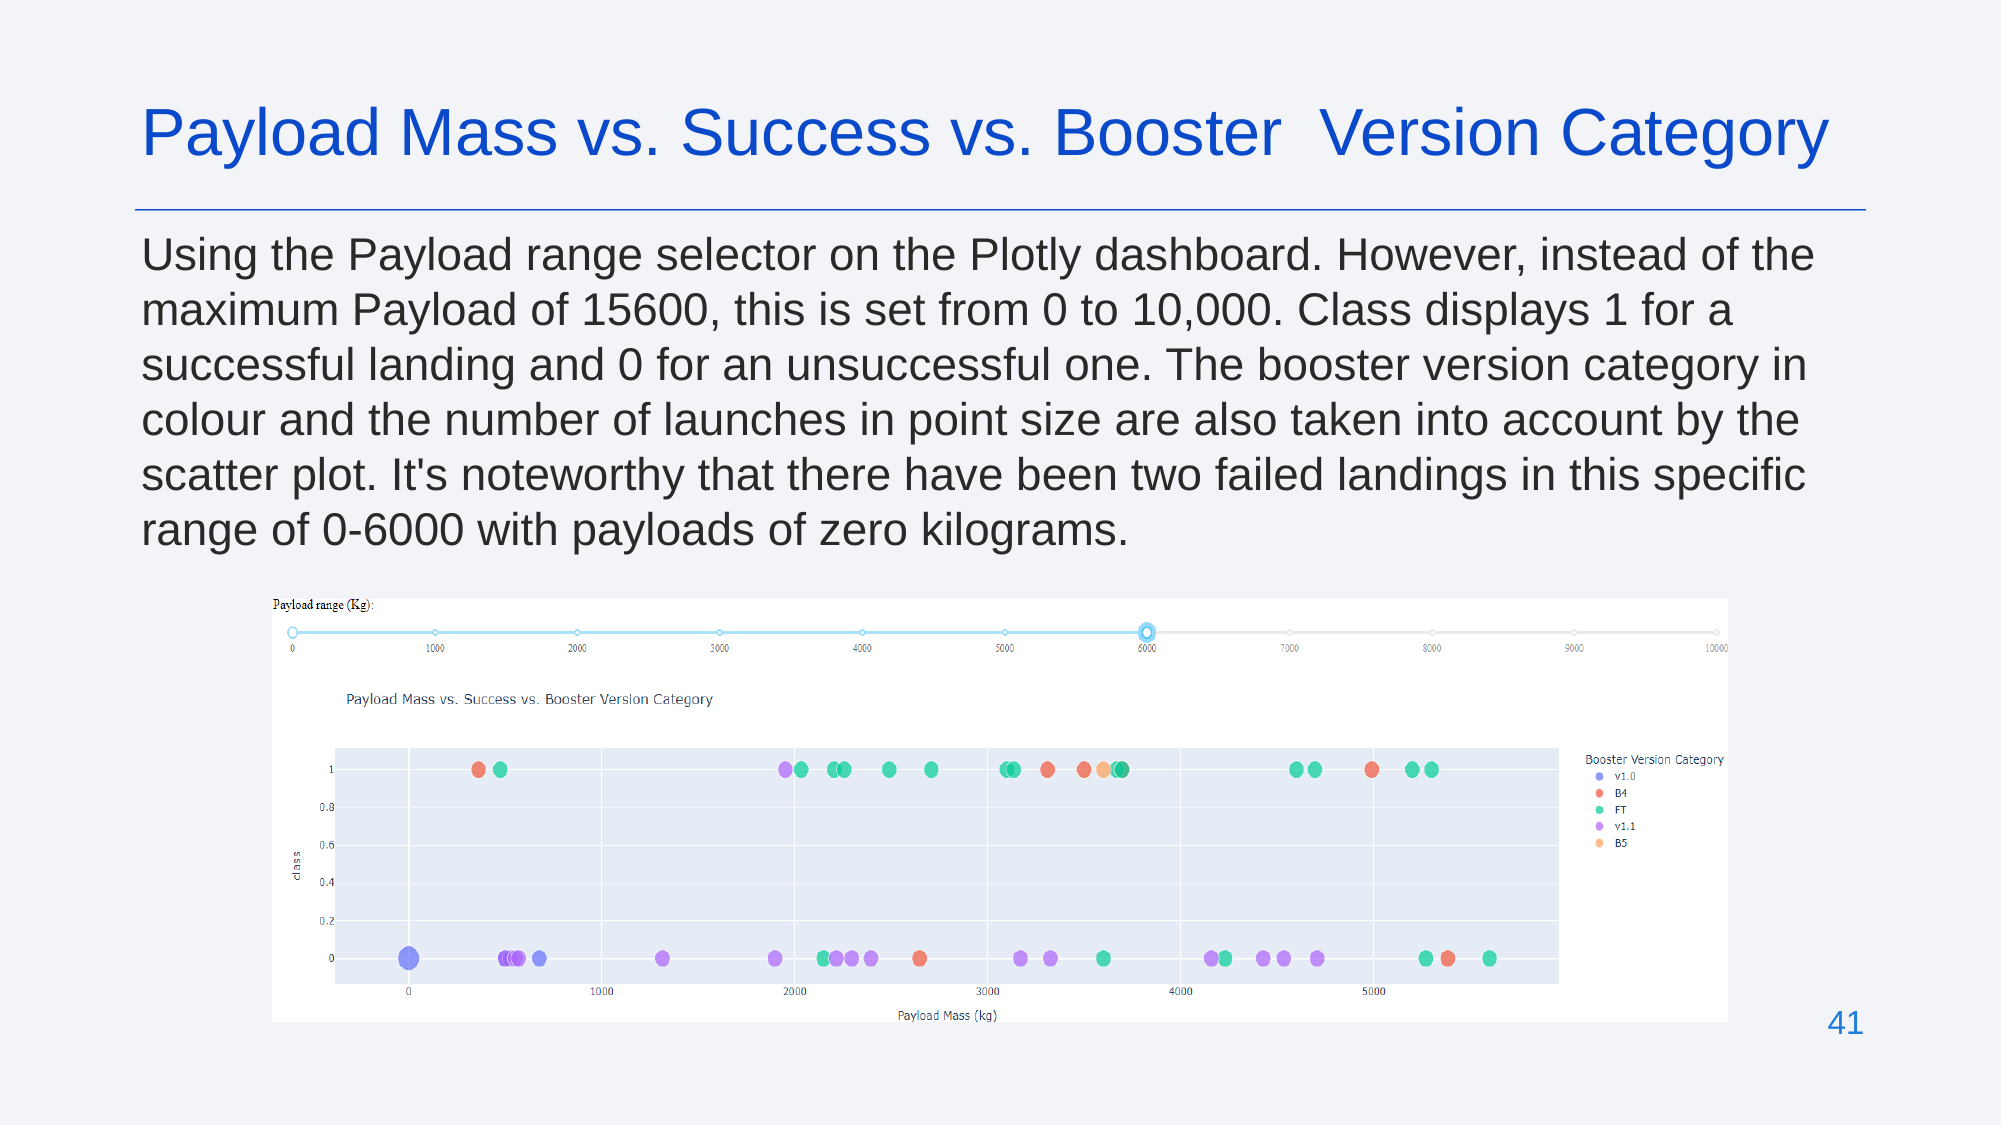

Payload Mass vs. Success vs. Booster  Version Category
Using the Payload range selector on the Plotly dashboard. However, instead of the maximum Payload of 15600, this is set from 0 to 10,000. Class displays 1 for a successful landing and 0 for an unsuccessful one. The booster version category in colour and the number of launches in point size are also taken into account by the scatter plot. It's noteworthy that there have been two failed landings in this specific range of 0-6000 with payloads of zero kilograms.

41